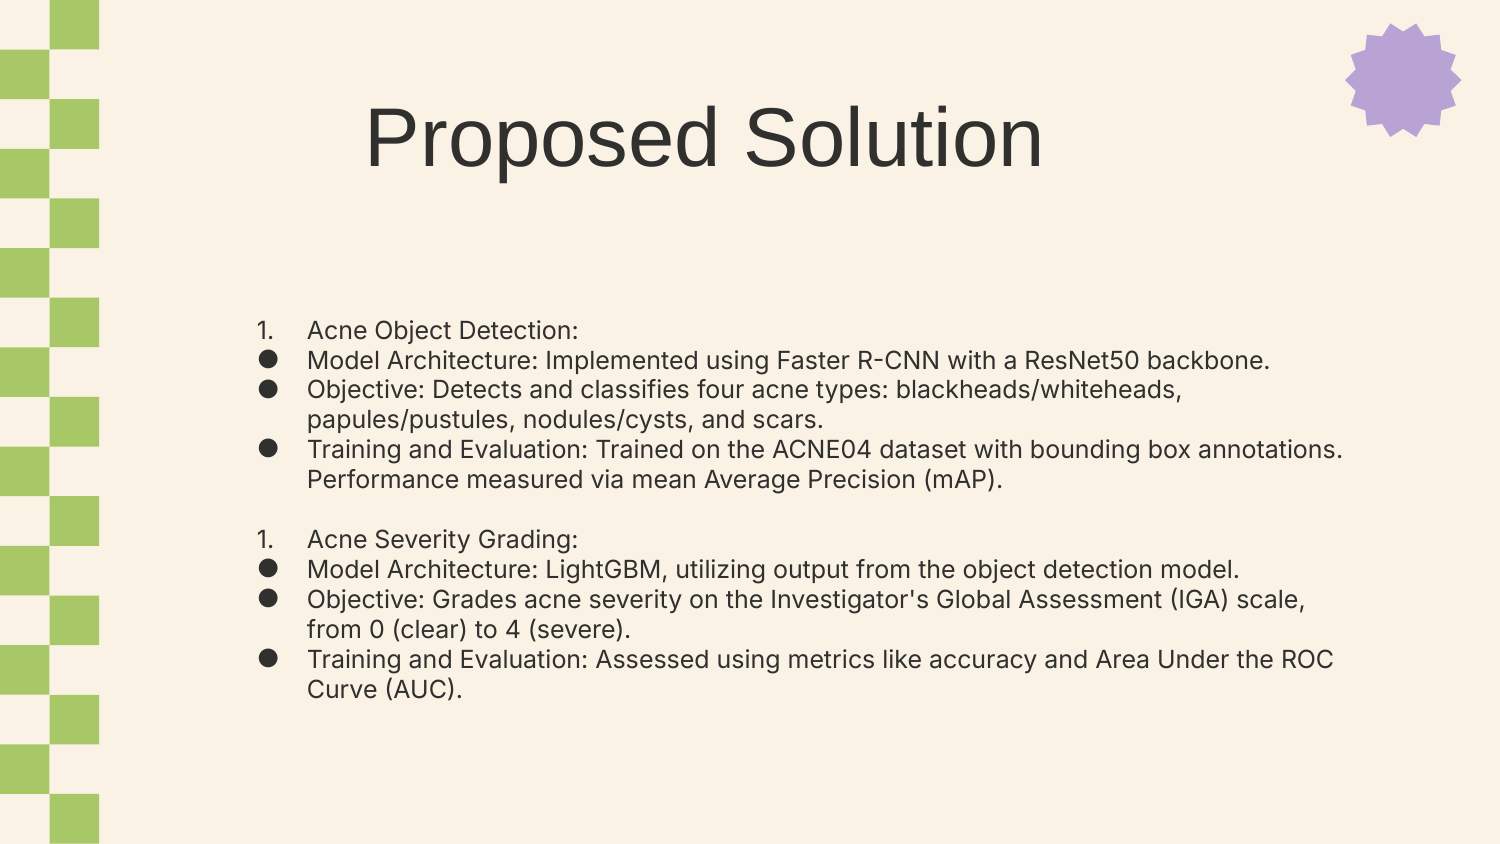

# Proposed Solution

Acne Object Detection:
Model Architecture: Implemented using Faster R-CNN with a ResNet50 backbone.
Objective: Detects and classifies four acne types: blackheads/whiteheads, papules/pustules, nodules/cysts, and scars.
Training and Evaluation: Trained on the ACNE04 dataset with bounding box annotations. Performance measured via mean Average Precision (mAP).

Acne Severity Grading:
Model Architecture: LightGBM, utilizing output from the object detection model.
Objective: Grades acne severity on the Investigator's Global Assessment (IGA) scale, from 0 (clear) to 4 (severe).
Training and Evaluation: Assessed using metrics like accuracy and Area Under the ROC Curve (AUC).